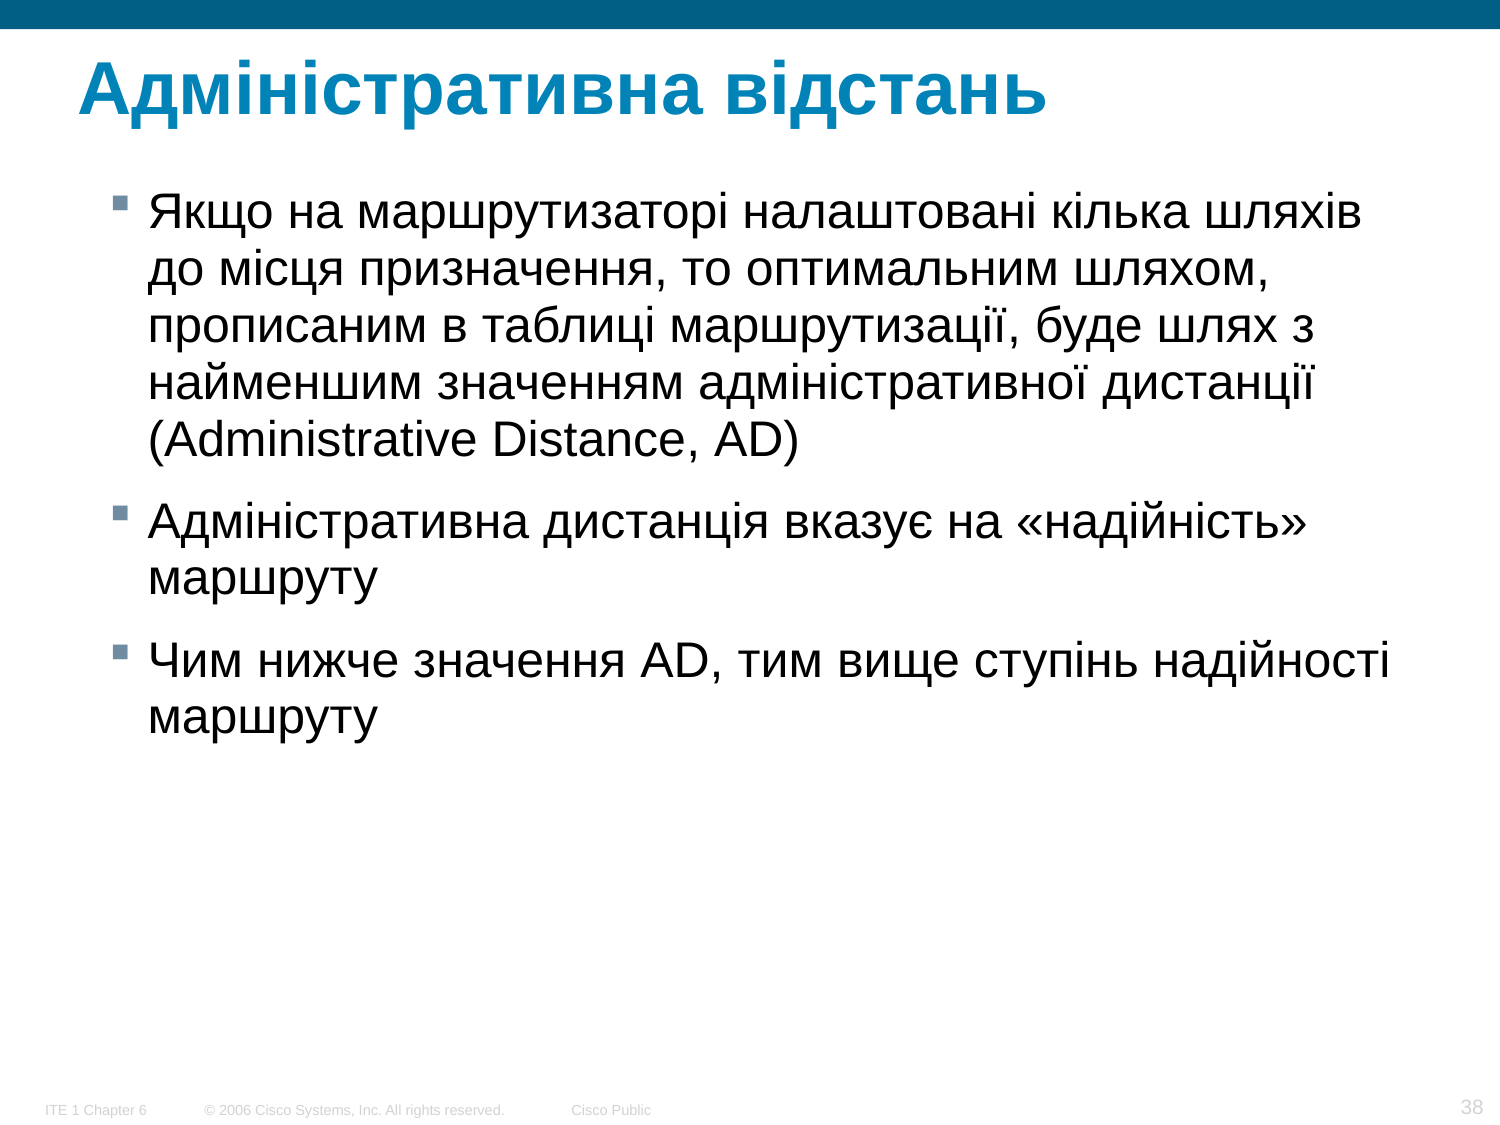

# Адміністративна відстань
Якщо на маршрутизаторі налаштовані кілька шляхів до місця призначення, то оптимальним шляхом, прописаним в таблиці маршрутизації, буде шлях з найменшим значенням адміністративної дистанції (Administrative Distance, AD)
Адміністративна дистанція вказує на «надійність» маршруту
Чим нижче значення AD, тим вище ступінь надійності маршруту